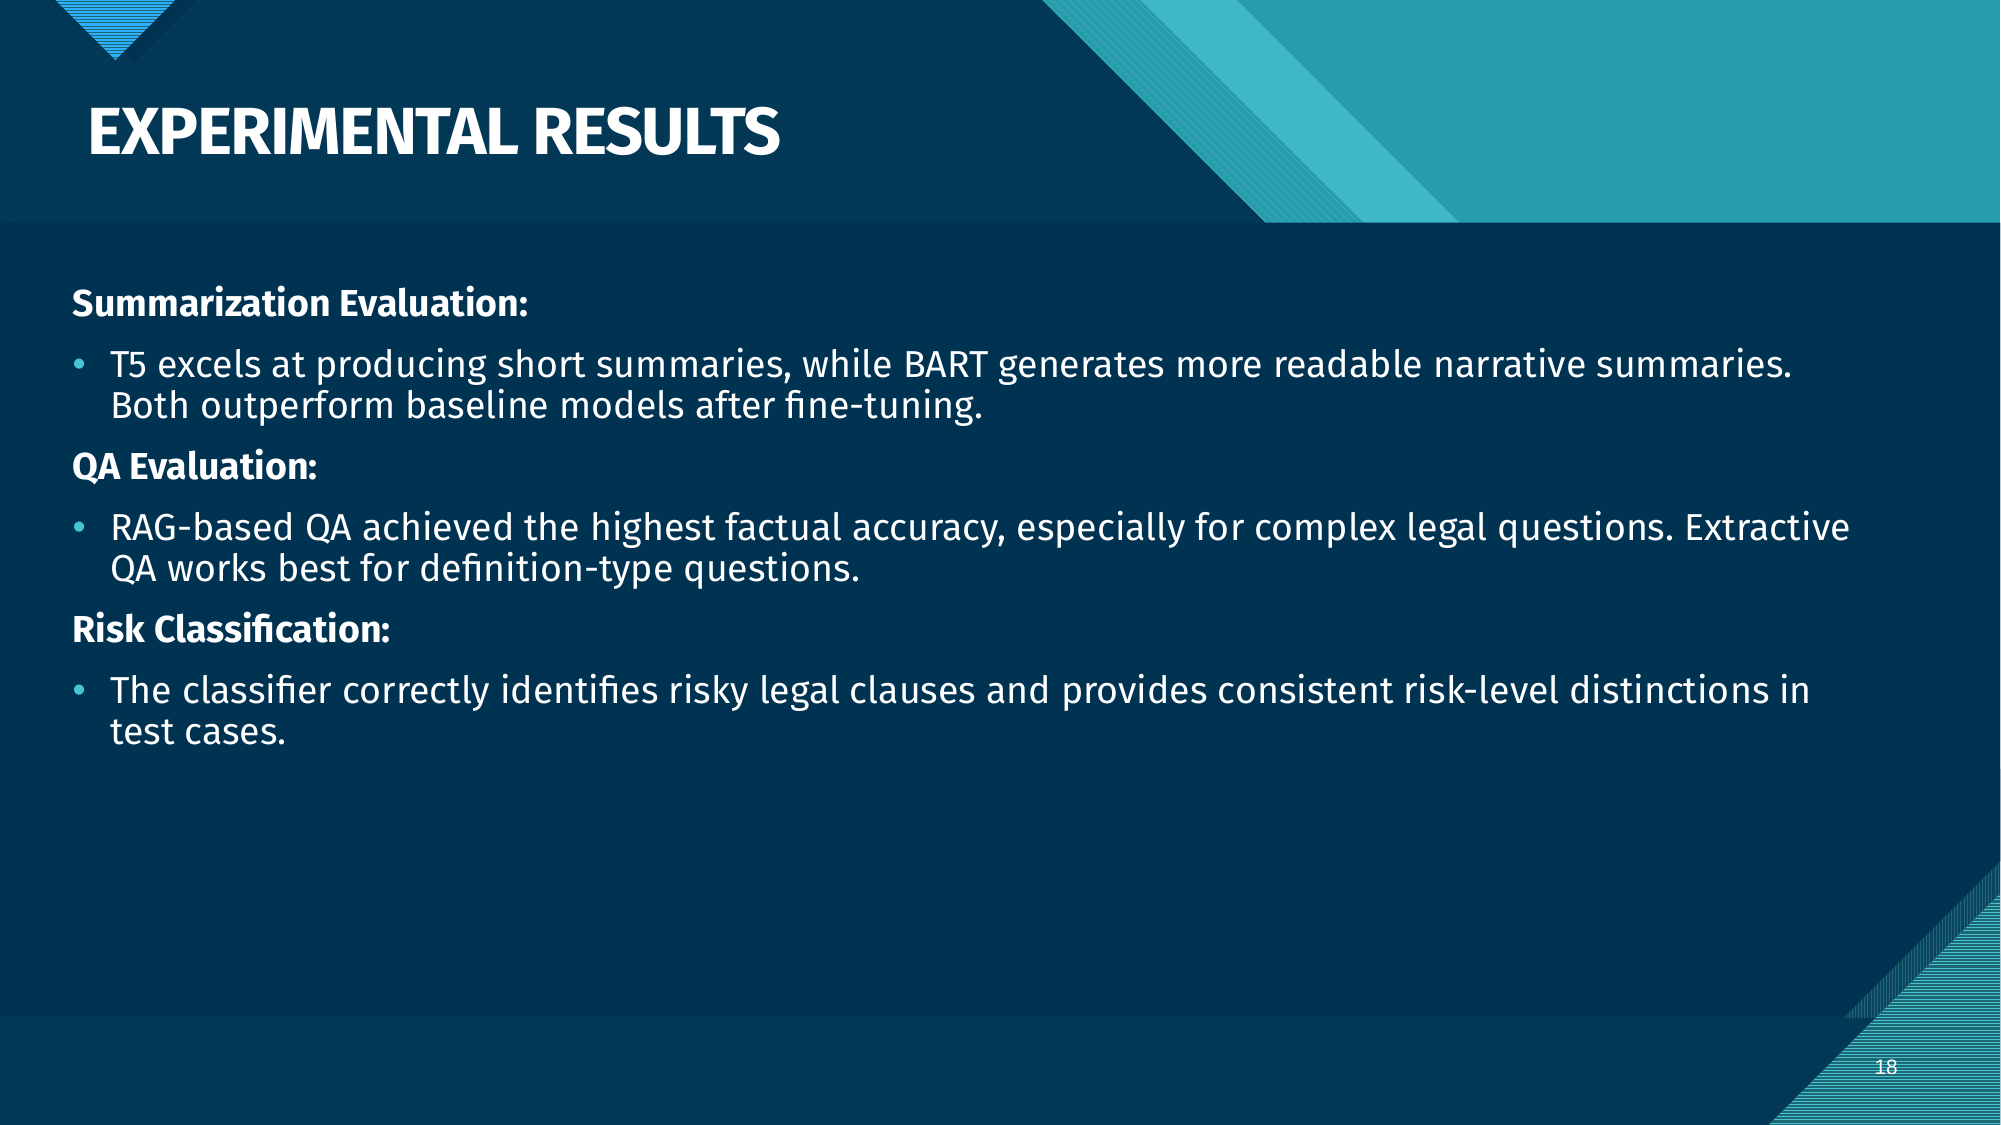

# EXPERIMENTAL RESULTS
Summarization Evaluation:
T5 excels at producing short summaries, while BART generates more readable narrative summaries. Both outperform baseline models after fine-tuning.
QA Evaluation:
RAG-based QA achieved the highest factual accuracy, especially for complex legal questions. Extractive QA works best for definition-type questions.
Risk Classification:
The classifier correctly identifies risky legal clauses and provides consistent risk-level distinctions in test cases.
18